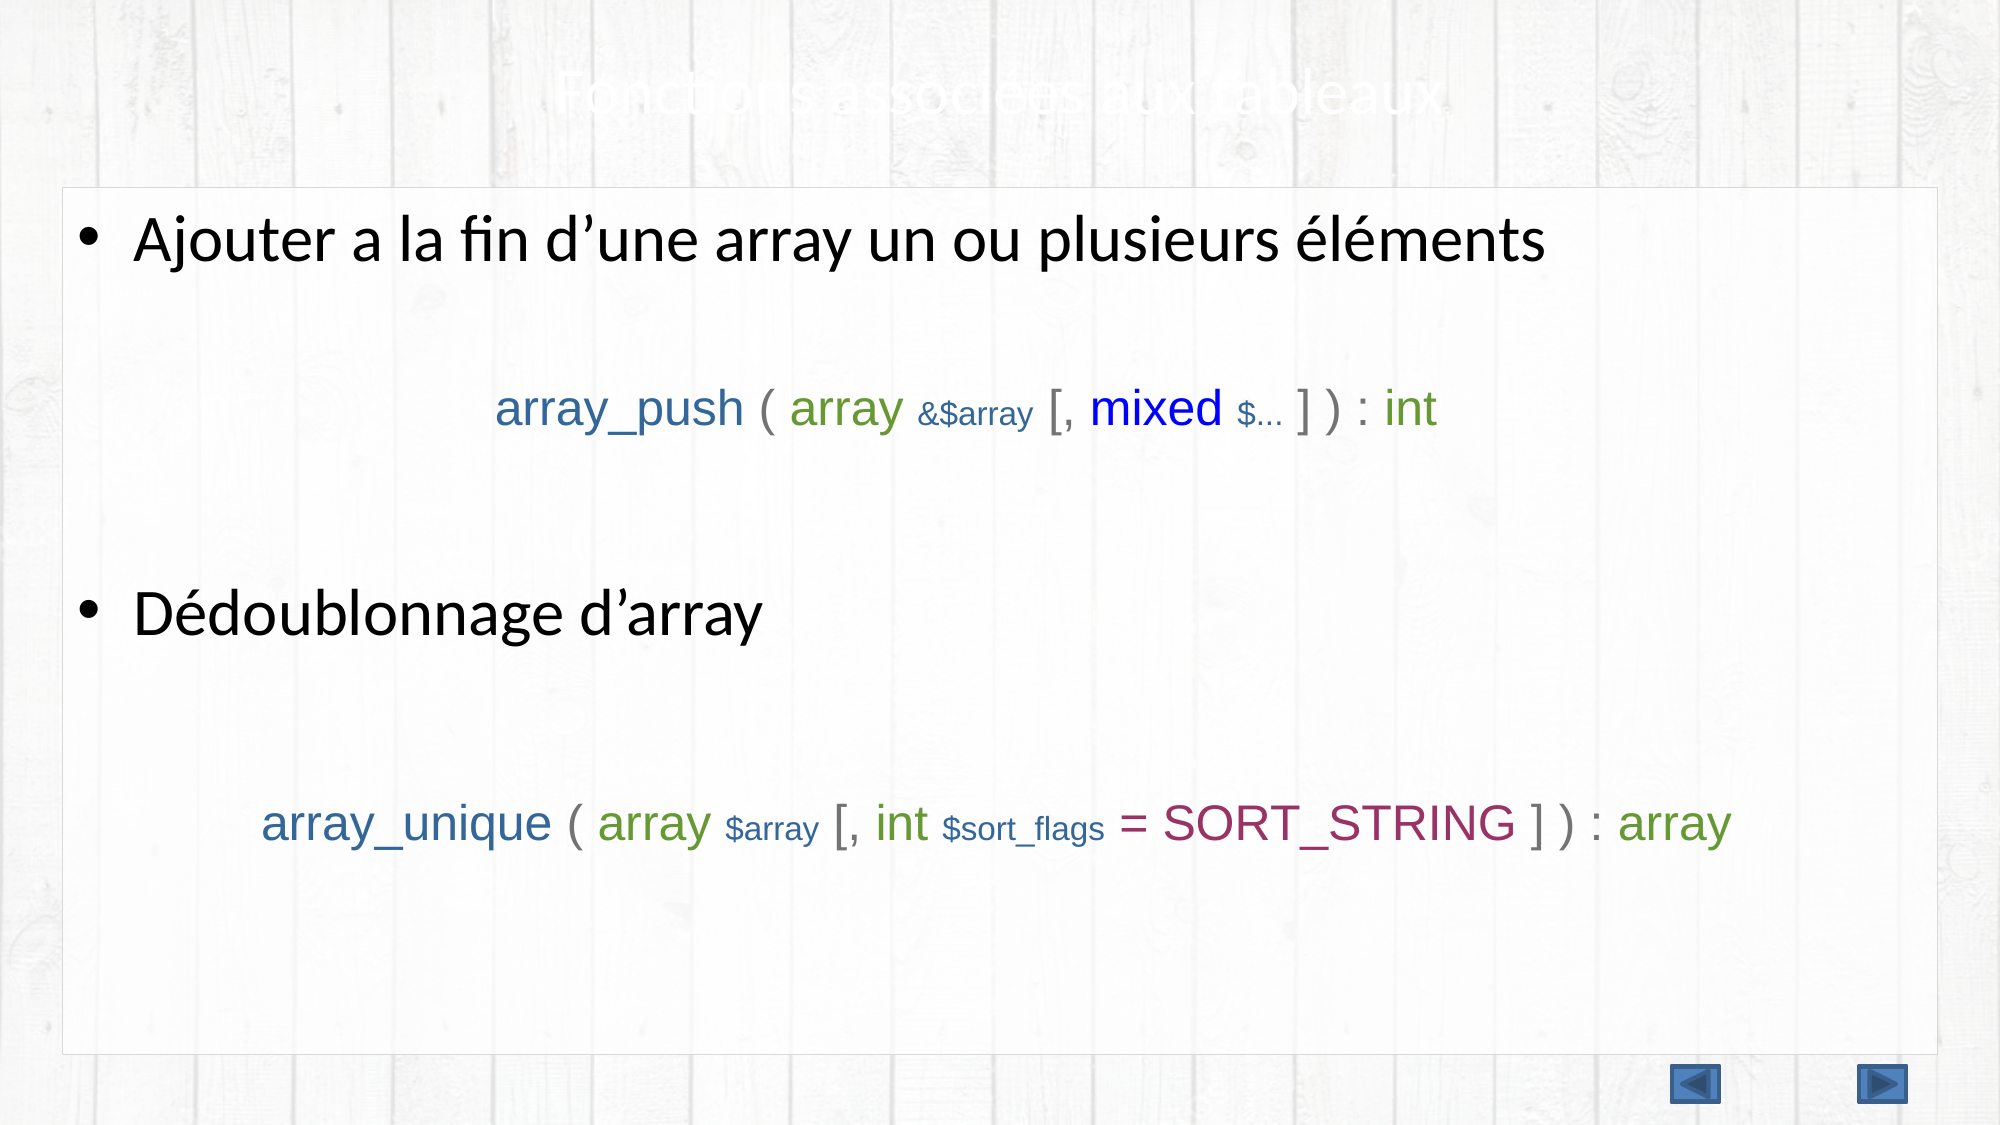

# Fonctions associées aux tableaux
Ajouter a la fin d’une array un ou plusieurs éléments

Dédoublonnage d’array

array_push ( array &$array [, mixed $... ] ) : int
array_unique ( array $array [, int $sort_flags = SORT_STRING ] ) : array